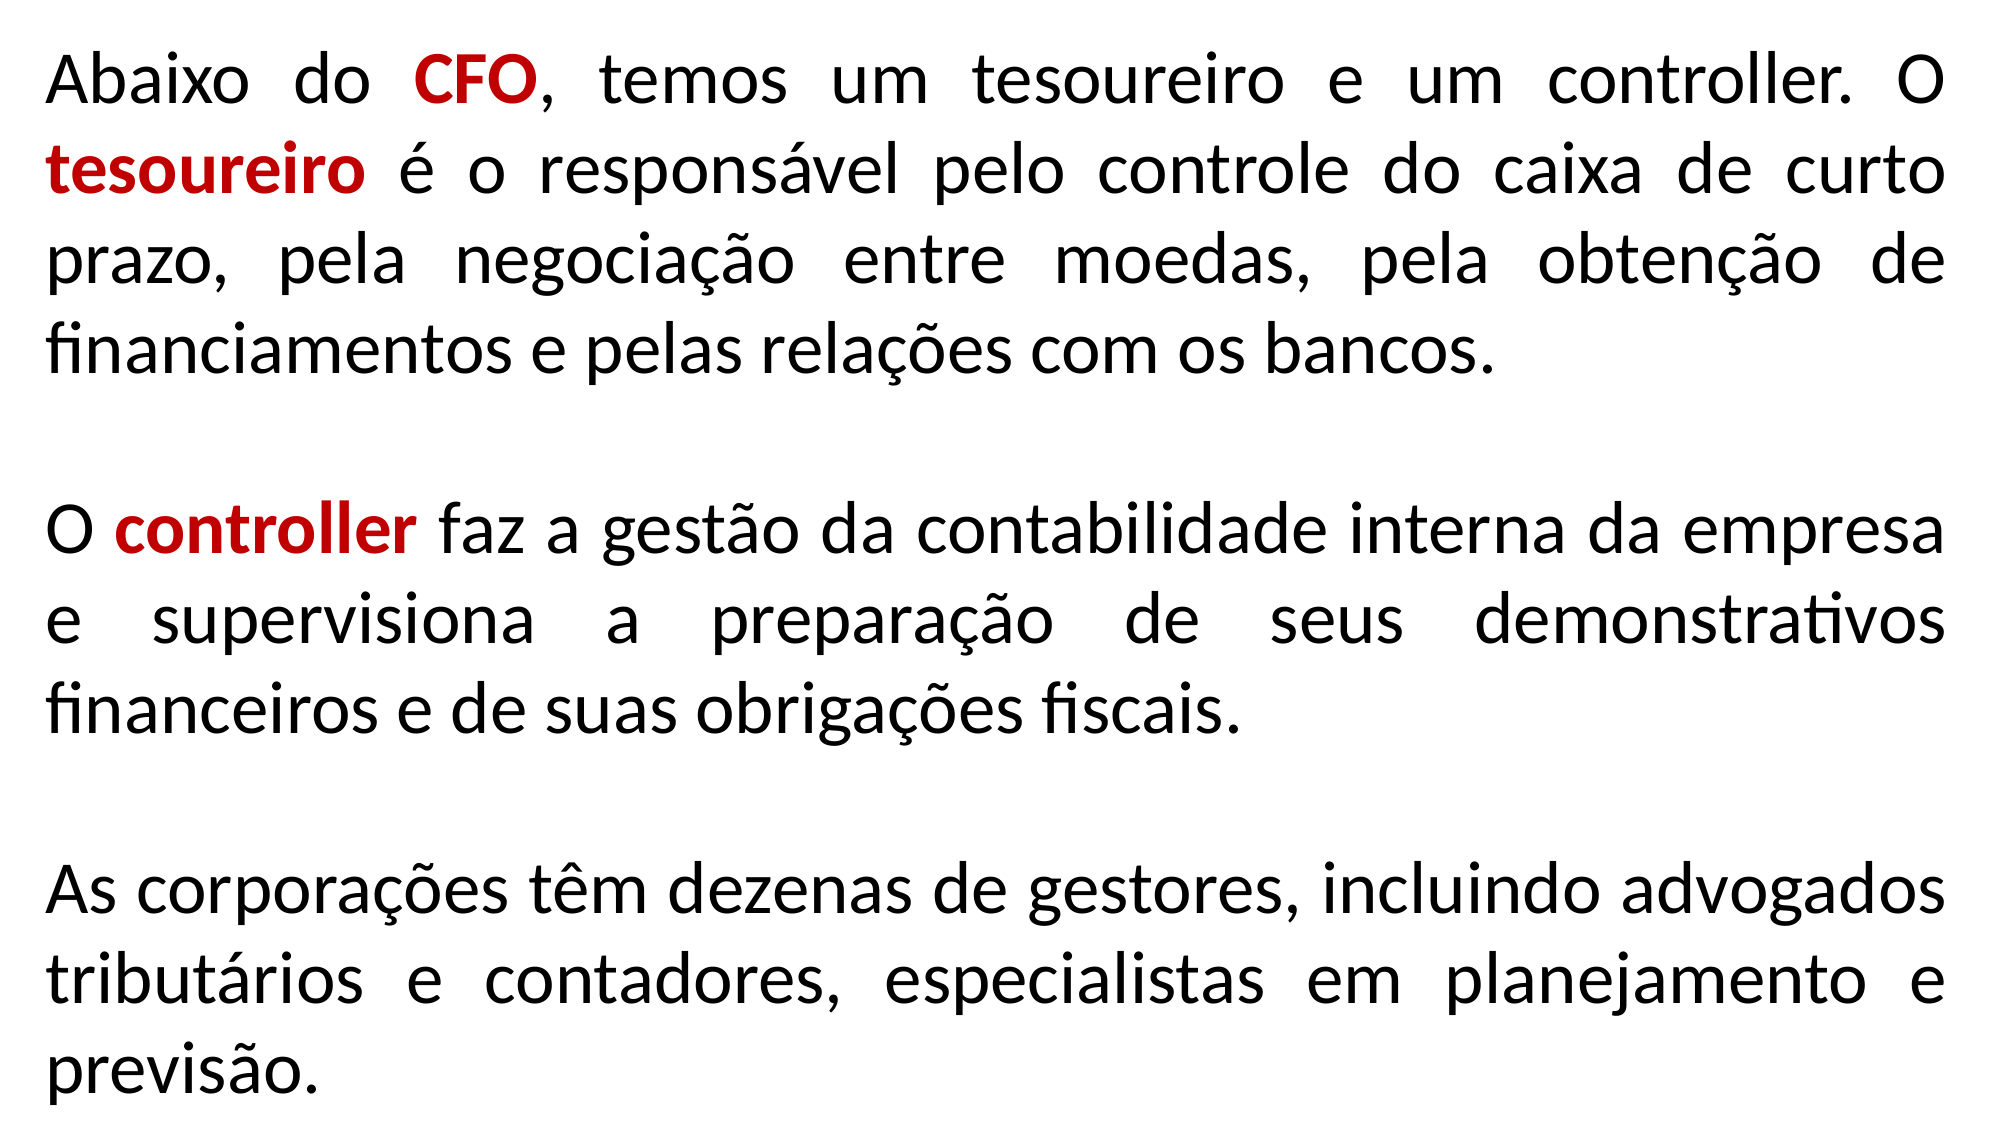

Abaixo do CFO, temos um tesoureiro e um controller. O tesoureiro é o responsável pelo controle do caixa de curto prazo, pela negociação entre moedas, pela obtenção de financiamentos e pelas relações com os bancos.

O controller faz a gestão da contabilidade interna da empresa e supervisiona a preparação de seus demonstrativos financeiros e de suas obrigações fiscais.

As corporações têm dezenas de gestores, incluindo advogados tributários e contadores, especialistas em planejamento e previsão.